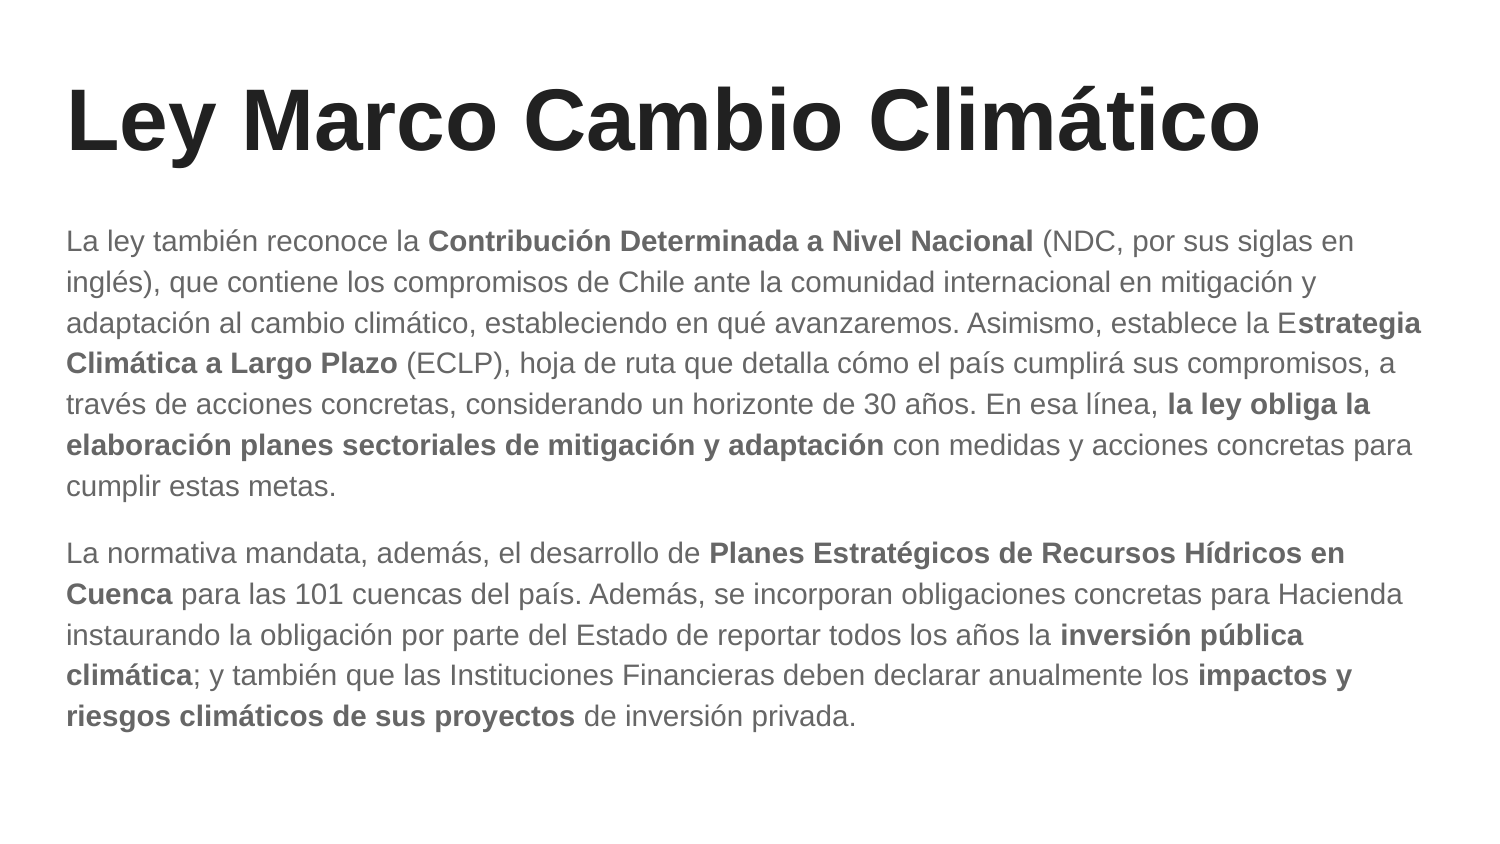

# Ley Marco Cambio Climático
La ley también reconoce la Contribución Determinada a Nivel Nacional (NDC, por sus siglas en inglés), que contiene los compromisos de Chile ante la comunidad internacional en mitigación y adaptación al cambio climático, estableciendo en qué avanzaremos. Asimismo, establece la Estrategia Climática a Largo Plazo (ECLP), hoja de ruta que detalla cómo el país cumplirá sus compromisos, a través de acciones concretas, considerando un horizonte de 30 años. En esa línea, la ley obliga la elaboración planes sectoriales de mitigación y adaptación con medidas y acciones concretas para cumplir estas metas.
La normativa mandata, además, el desarrollo de Planes Estratégicos de Recursos Hídricos en Cuenca para las 101 cuencas del país. Además, se incorporan obligaciones concretas para Hacienda instaurando la obligación por parte del Estado de reportar todos los años la inversión pública climática; y también que las Instituciones Financieras deben declarar anualmente los impactos y riesgos climáticos de sus proyectos de inversión privada.